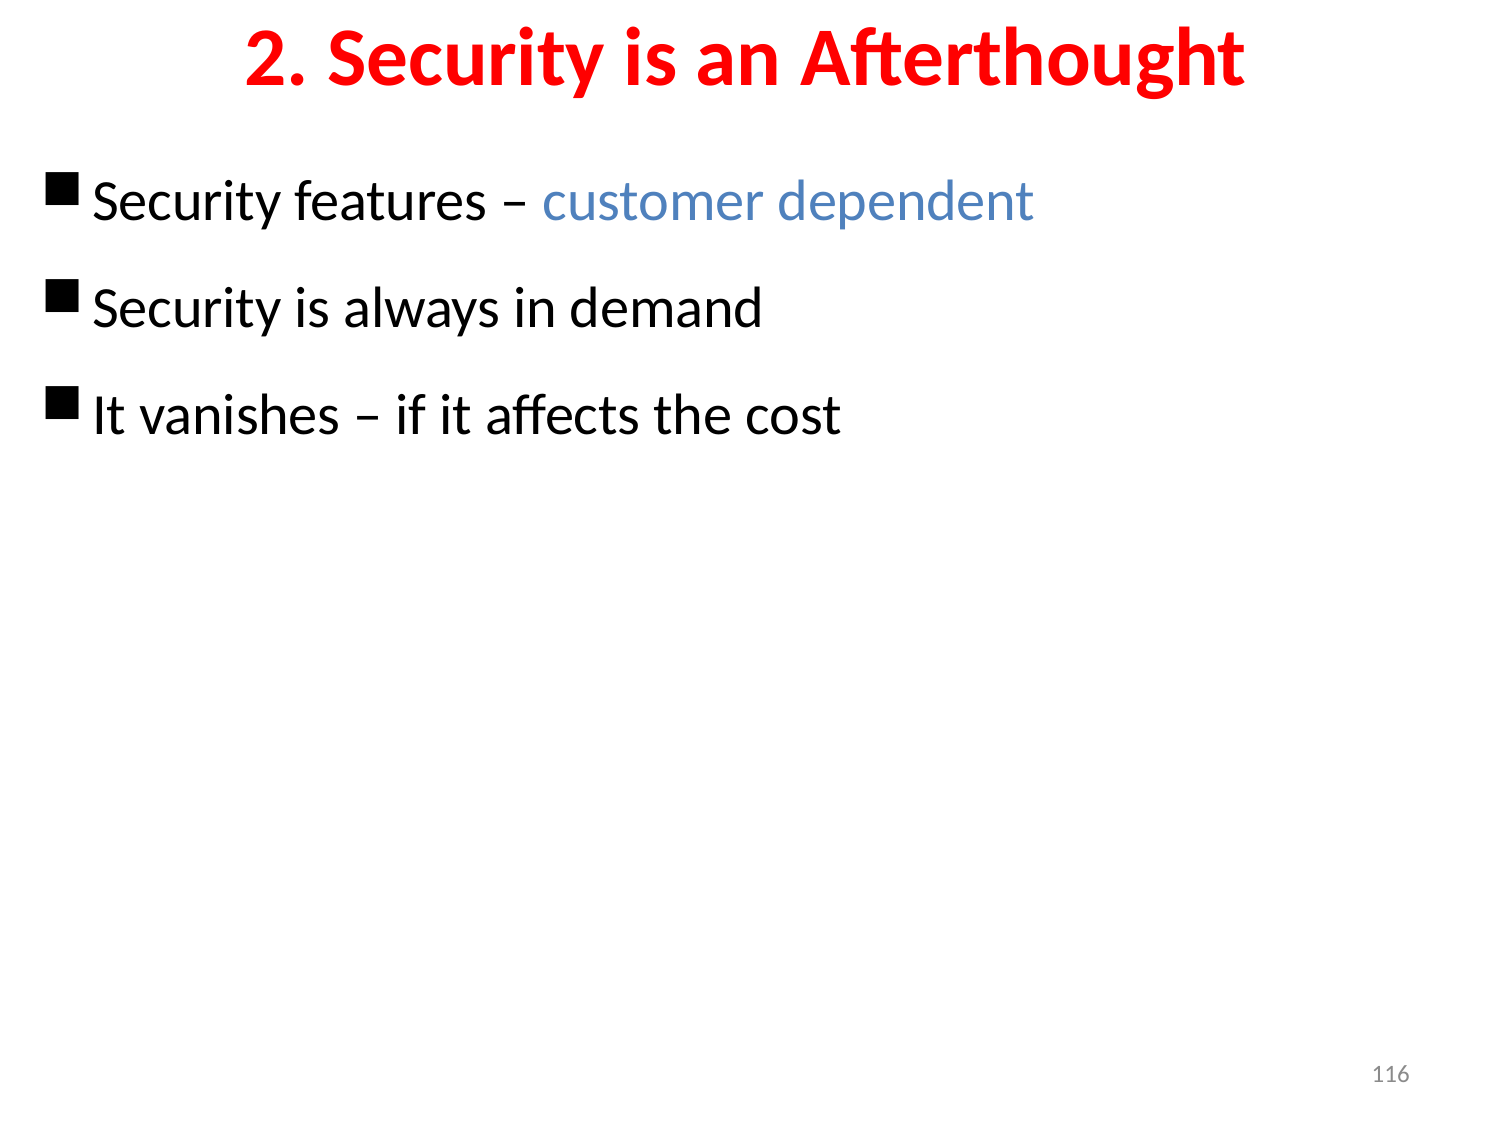

2. Security is an Afterthought
Security features – customer dependent
Security is always in demand
It vanishes – if it affects the cost

116